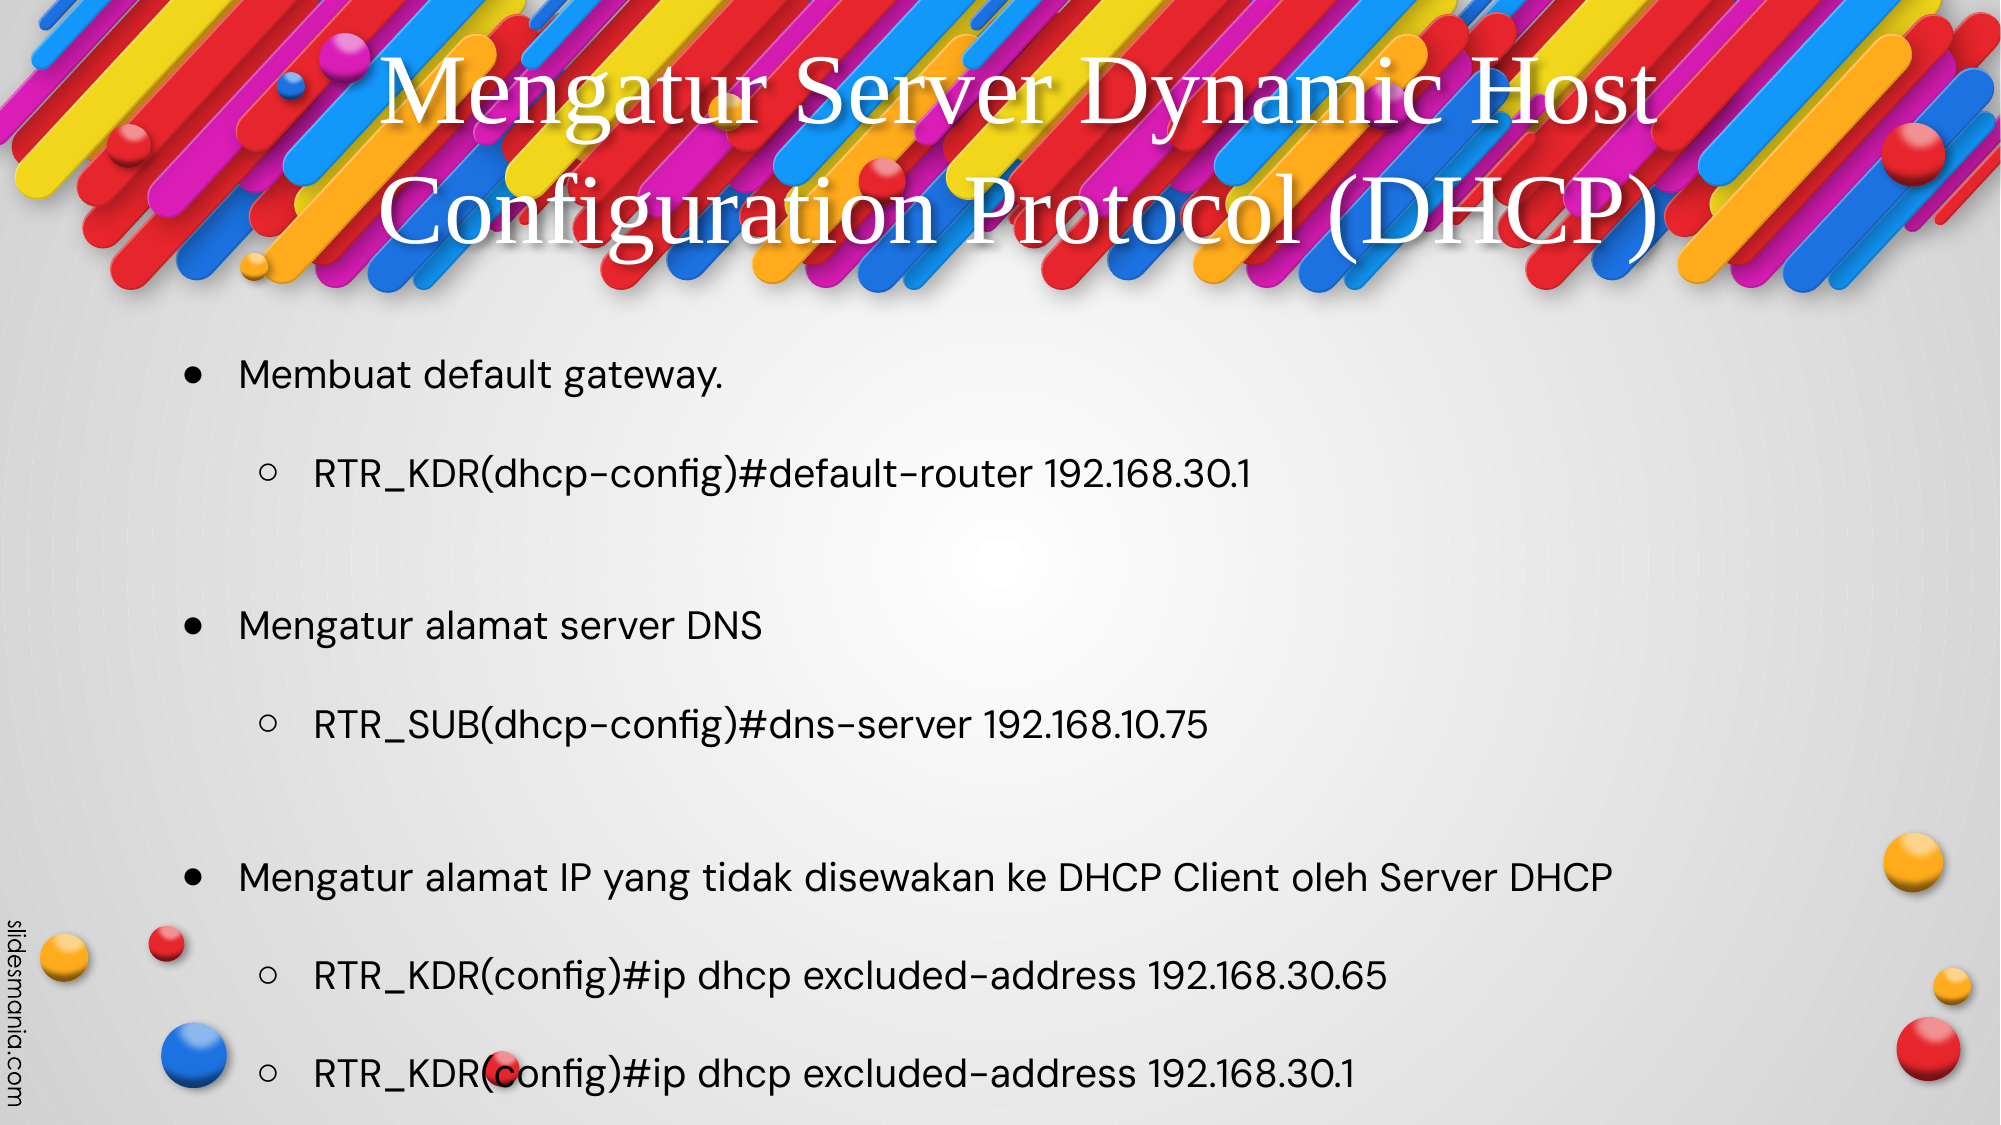

# Mengatur Server Dynamic Host Configuration Protocol (DHCP)
Membuat default gateway.
RTR_KDR(dhcp-config)#default-router 192.168.30.1

Mengatur alamat server DNS
RTR_SUB(dhcp-config)#dns-server 192.168.10.75

Mengatur alamat IP yang tidak disewakan ke DHCP Client oleh Server DHCP
RTR_KDR(config)#ip dhcp excluded-address 192.168.30.65
RTR_KDR(config)#ip dhcp excluded-address 192.168.30.1